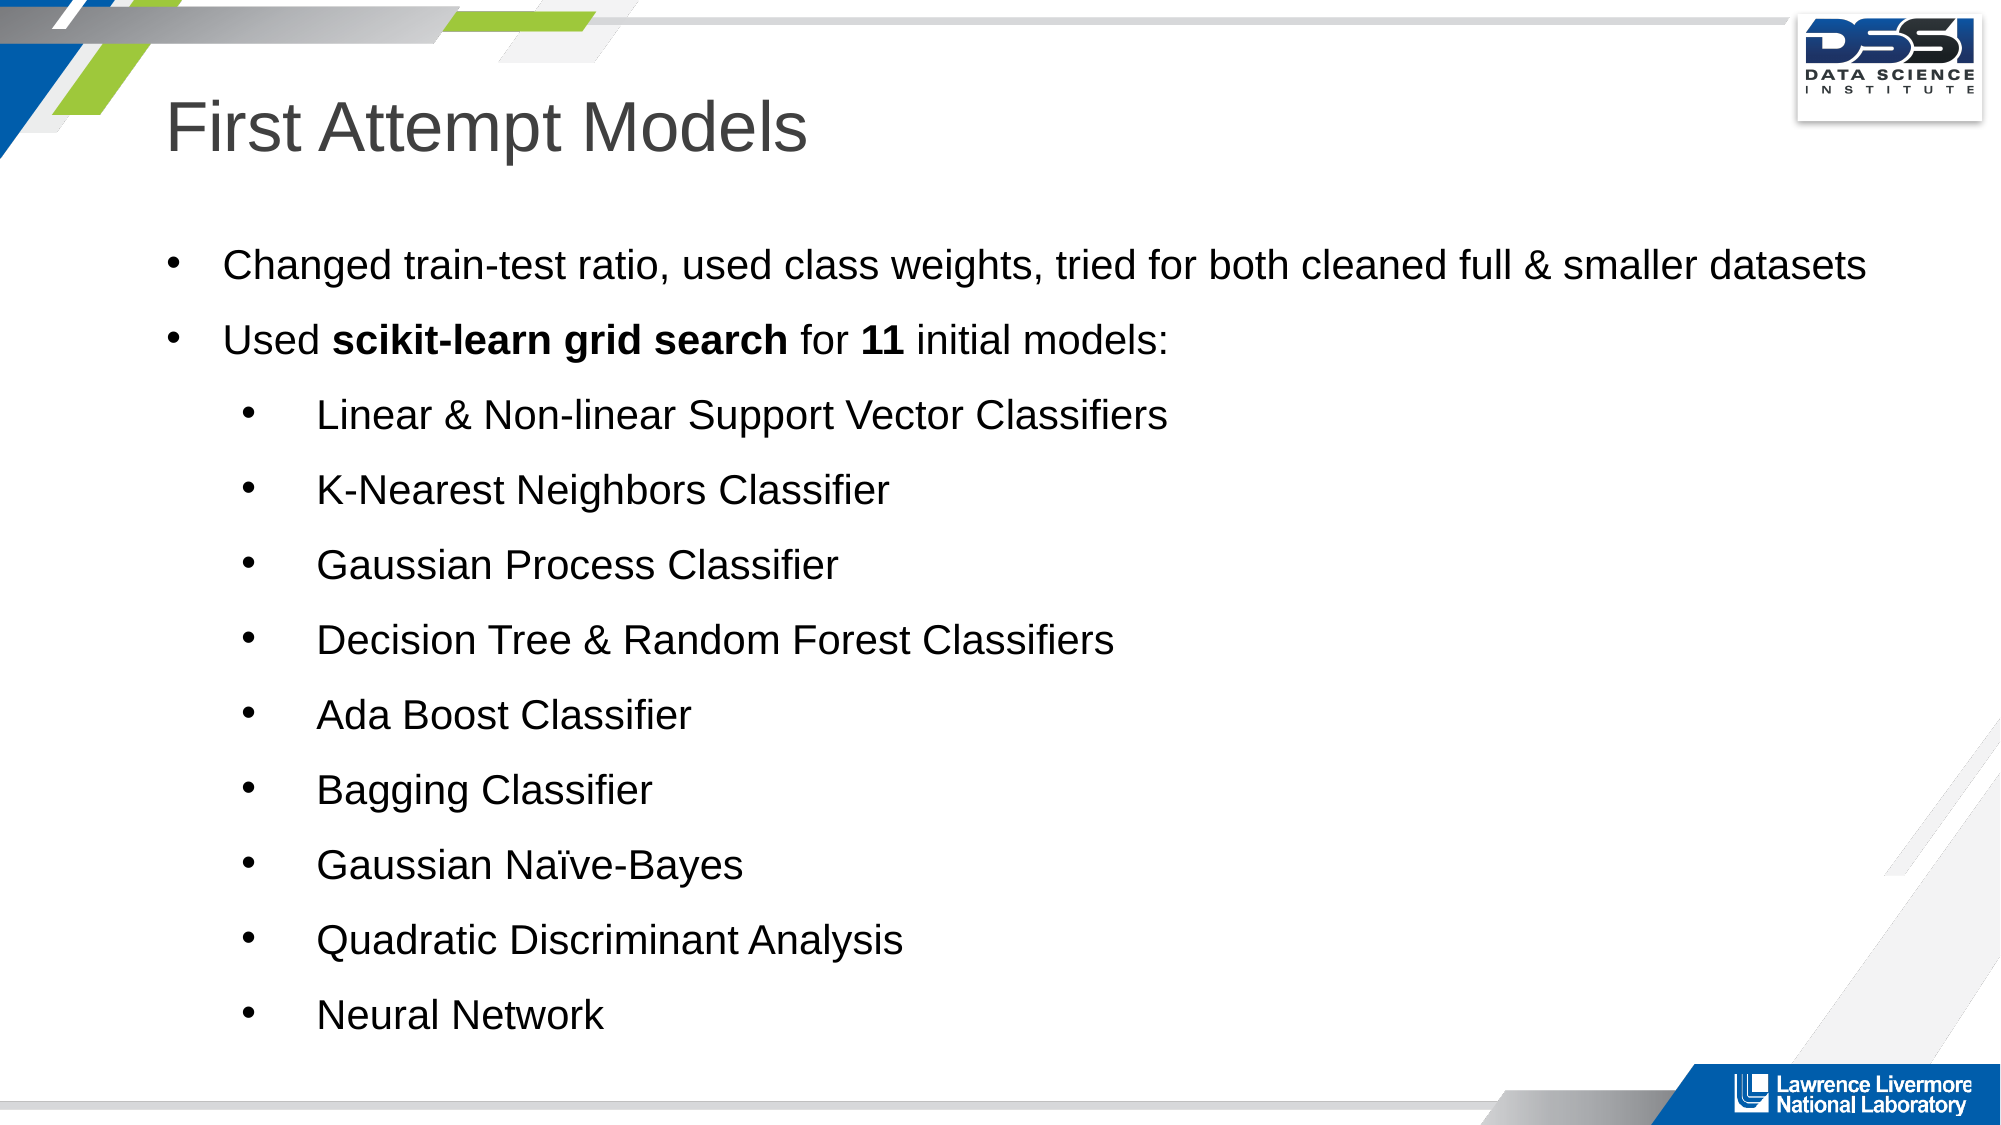

# First Attempt Models
Changed train-test ratio, used class weights, tried for both cleaned full & smaller datasets
Used scikit-learn grid search for 11 initial models:
Linear & Non-linear Support Vector Classifiers
K-Nearest Neighbors Classifier
Gaussian Process Classifier
Decision Tree & Random Forest Classifiers
Ada Boost Classifier
Bagging Classifier
Gaussian Naïve-Bayes
Quadratic Discriminant Analysis
Neural Network